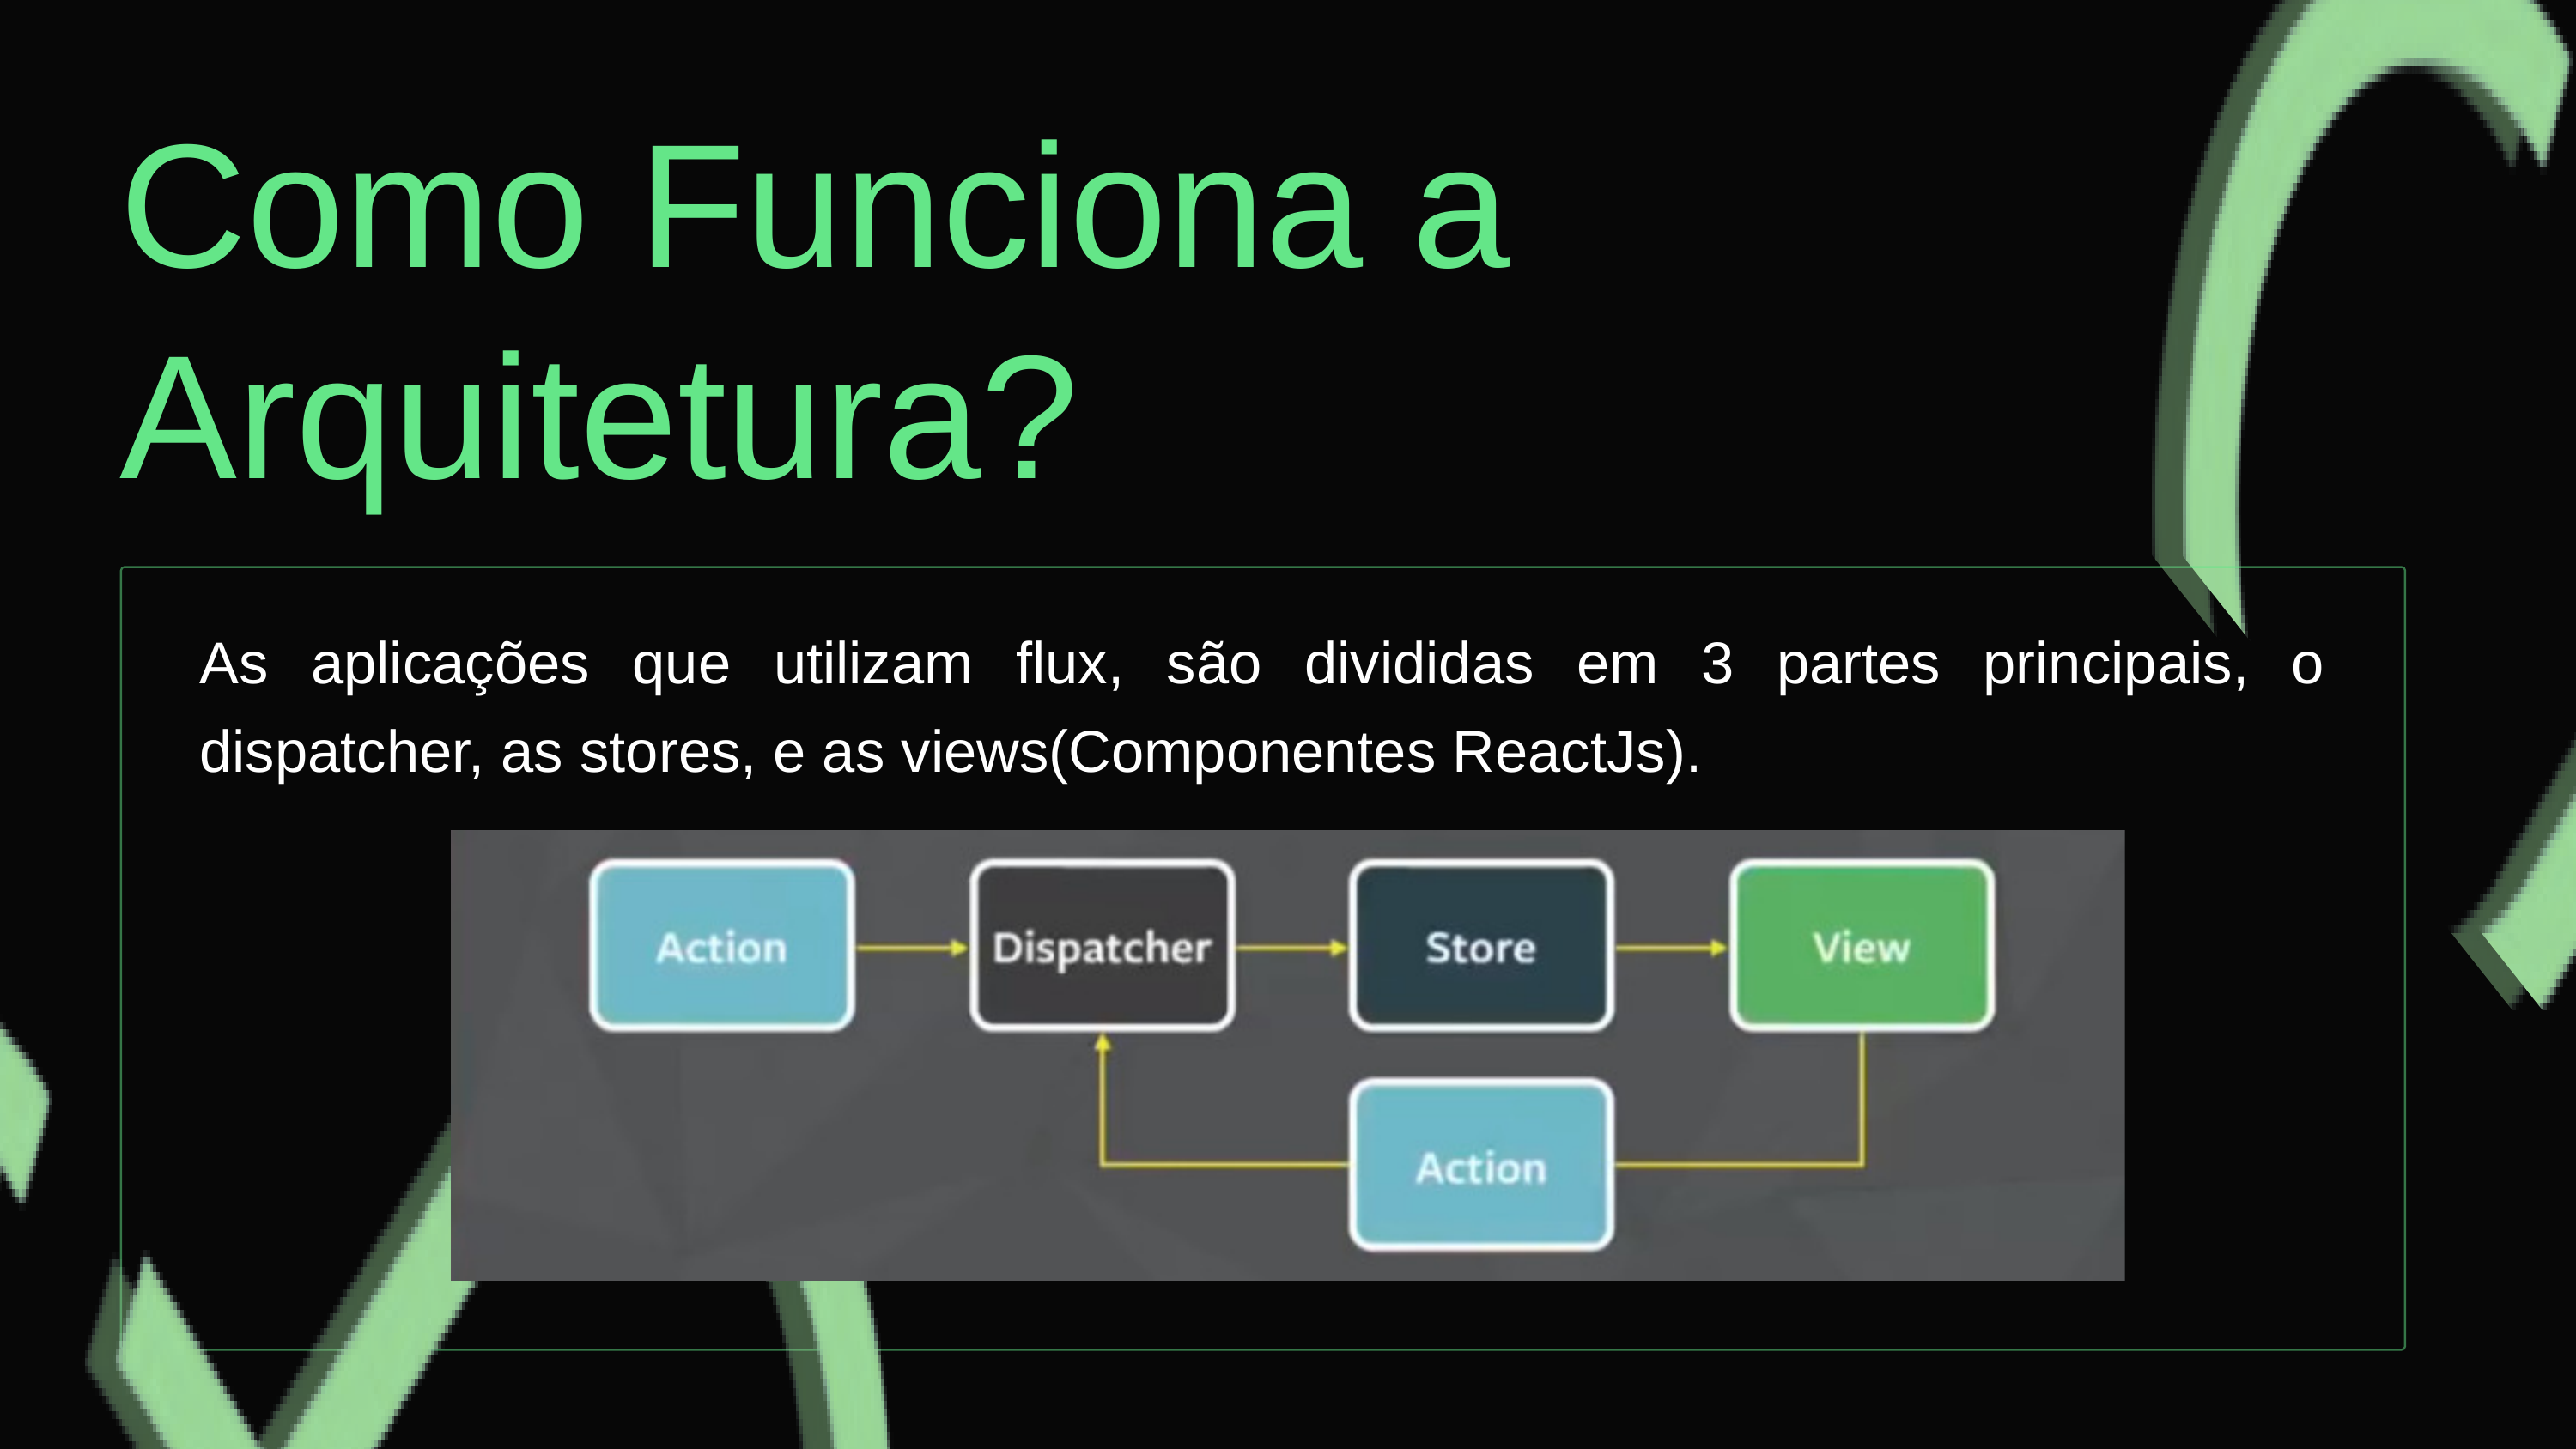

Como Funciona a Arquitetura?

As aplicações que utilizam flux, são divididas em 3 partes principais, o dispatcher, as stores, e as views(Componentes ReactJs).